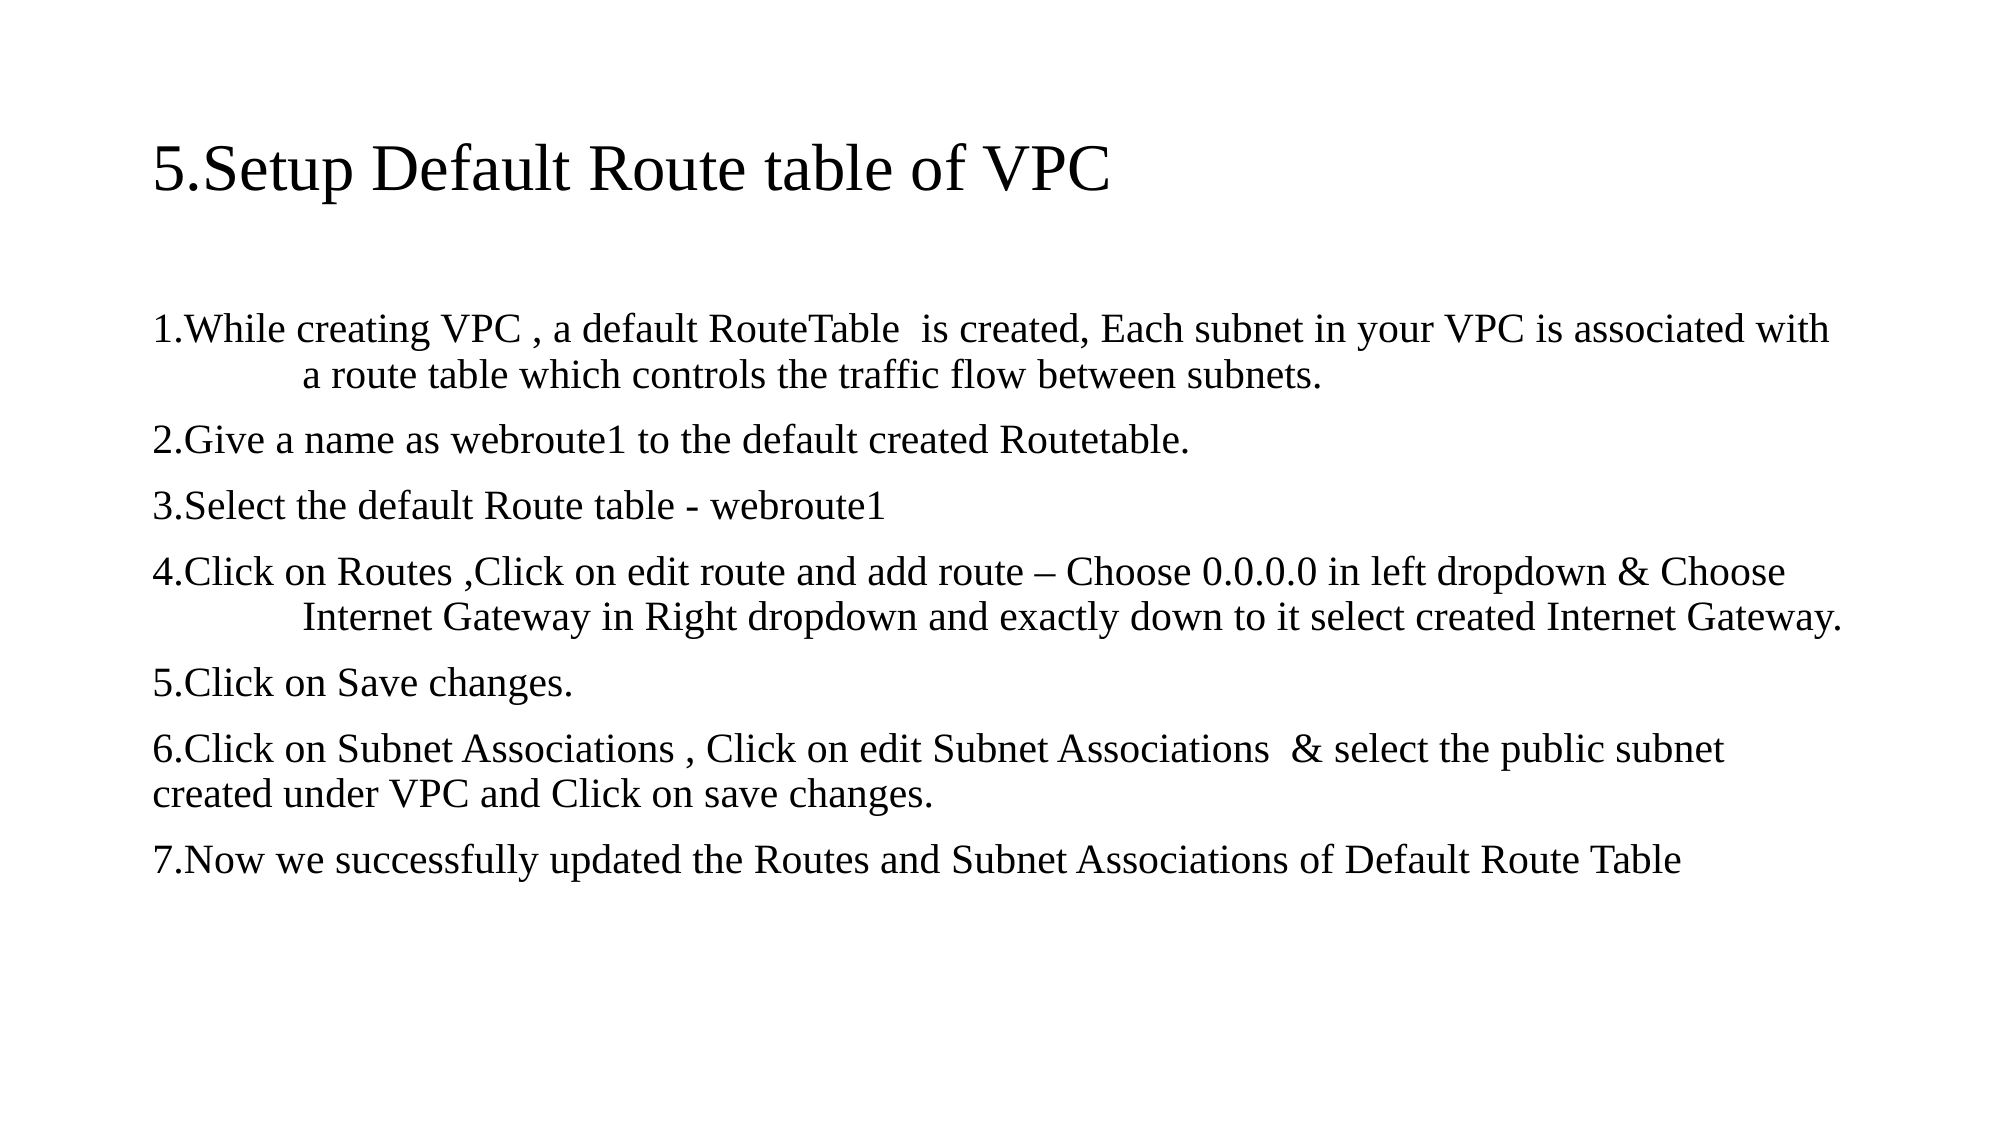

# 5.Setup Default Route table of VPC
1.While creating VPC , a default RouteTable  is created, Each subnet in your VPC is associated with 	a route table which controls the traffic flow between subnets.
2.Give a name as webroute1 to the default created Routetable.
3.Select the default Route table - webroute1
4.Click on Routes ,Click on edit route and add route – Choose 0.0.0.0 in left dropdown & Choose 		Internet Gateway in Right dropdown and exactly down to it select created Internet Gateway.
5.Click on Save changes.
6.Click on Subnet Associations , Click on edit Subnet Associations  & select the public subnet 	created under VPC and Click on save changes.
7.Now we successfully updated the Routes and Subnet Associations of Default Route Table